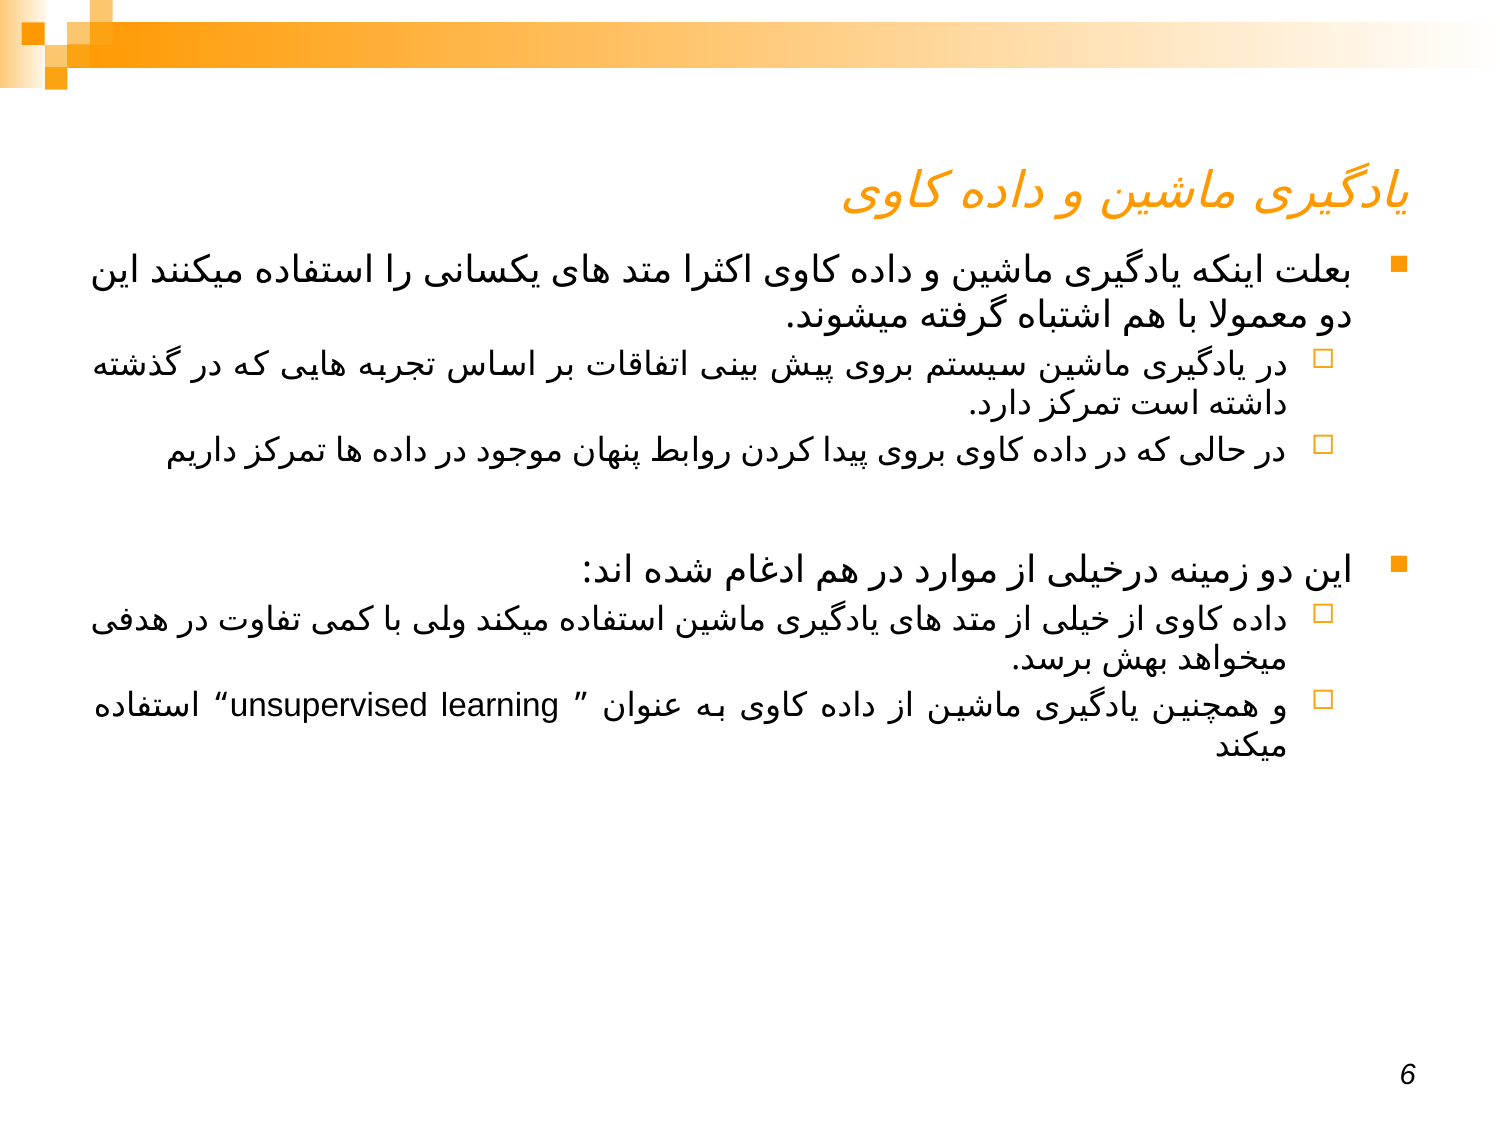

# یادگیری ماشین و داده کاوی
بعلت اینکه یادگیری ماشین و داده کاوی اکثرا متد های یکسانی را استفاده میکنند این دو معمولا با هم اشتباه گرفته میشوند.
در یادگیری ماشین سیستم بروی پیش بینی اتفاقات بر اساس تجربه هایی که در گذشته داشته است تمرکز دارد.
در حالی که در داده کاوی بروی پیدا کردن روابط پنهان موجود در داده ها تمرکز داریم

این دو زمینه درخیلی از موارد در هم ادغام شده اند:
داده کاوی از خیلی از متد های یادگیری ماشین استفاده میکند ولی با کمی تفاوت در هدفی میخواهد بهش برسد.
و همچنین یادگیری ماشین از داده کاوی به عنوان ” unsupervised learning“ استفاده میکند
6